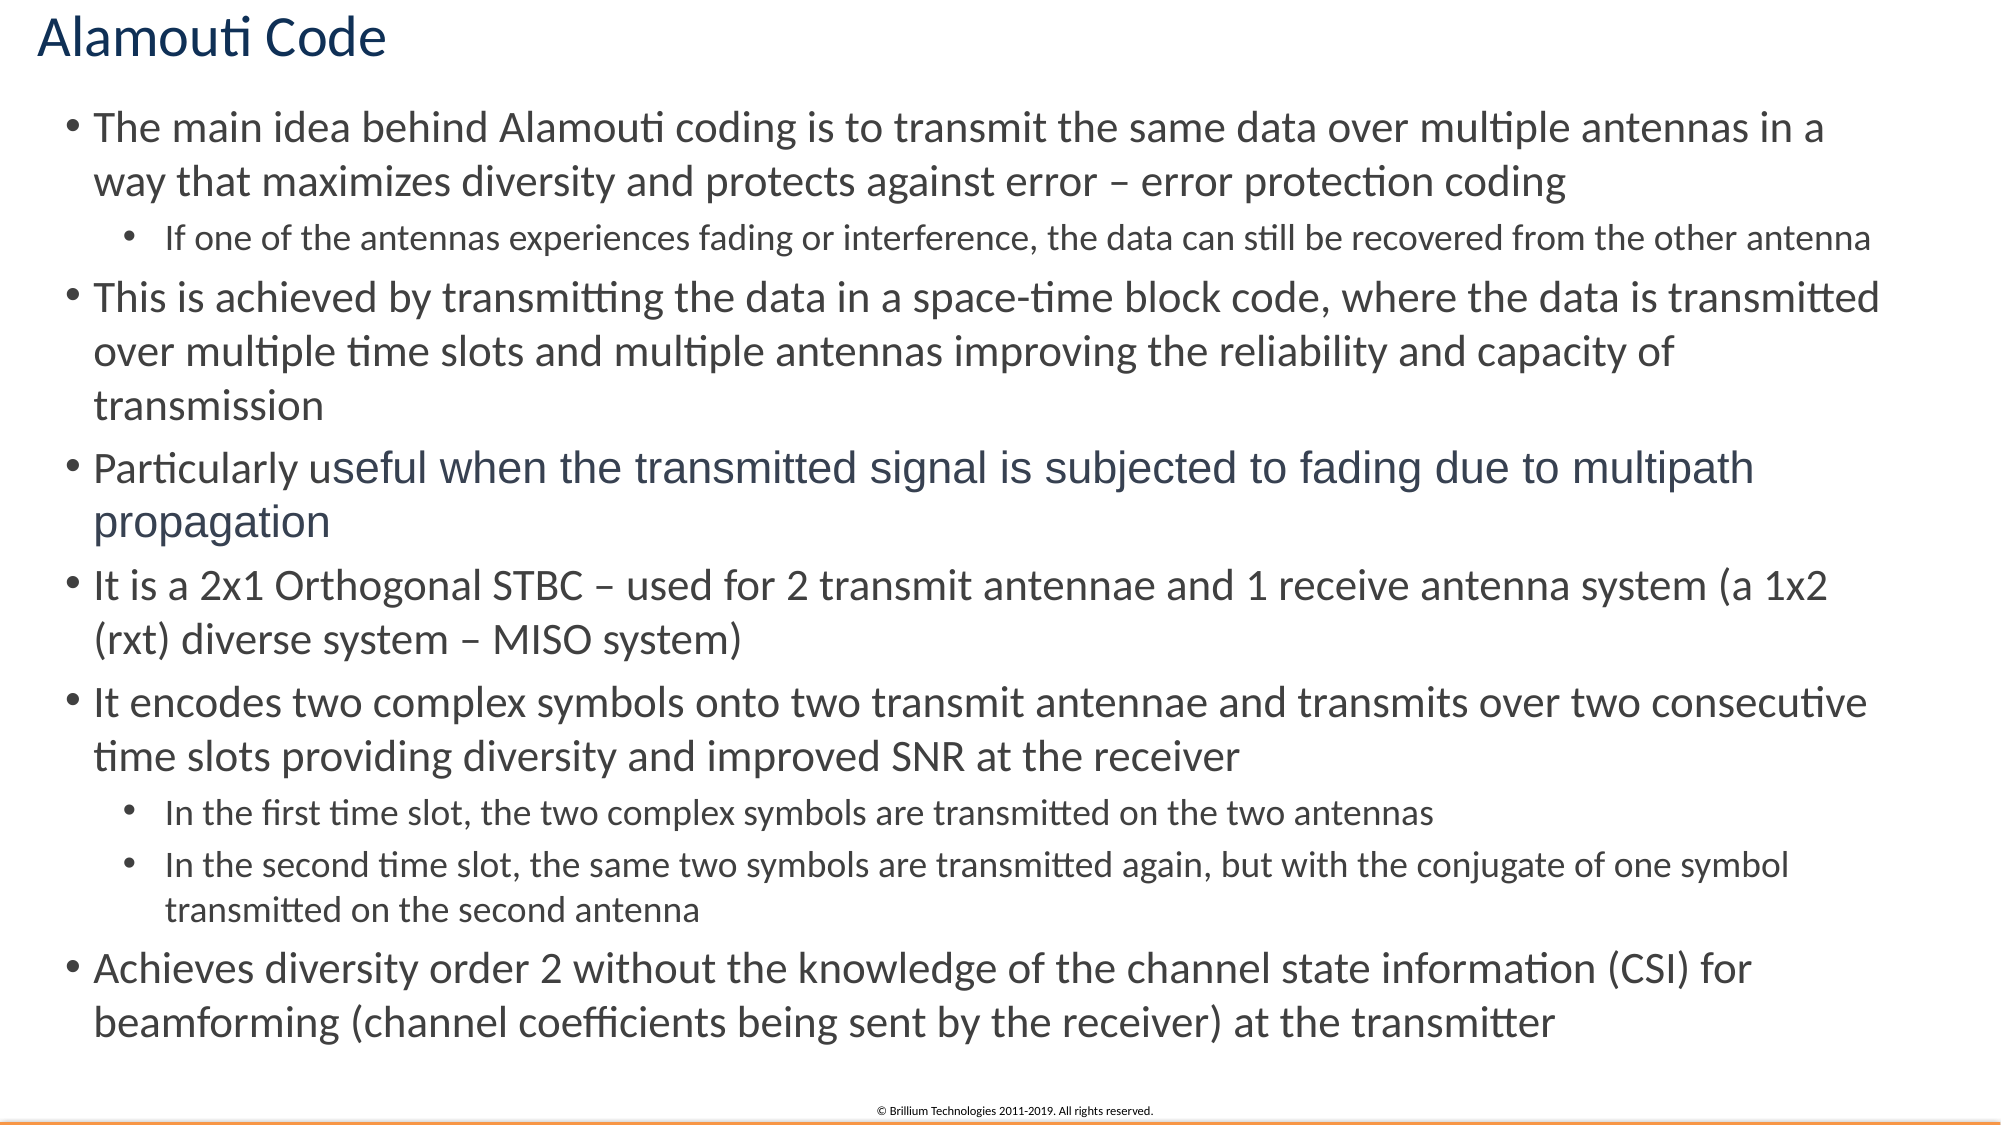

# Alamouti Code
The main idea behind Alamouti coding is to transmit the same data over multiple antennas in a way that maximizes diversity and protects against error – error protection coding
If one of the antennas experiences fading or interference, the data can still be recovered from the other antenna
This is achieved by transmitting the data in a space-time block code, where the data is transmitted over multiple time slots and multiple antennas improving the reliability and capacity of transmission
Particularly useful when the transmitted signal is subjected to fading due to multipath propagation
It is a 2x1 Orthogonal STBC – used for 2 transmit antennae and 1 receive antenna system (a 1x2 (rxt) diverse system – MISO system)
It encodes two complex symbols onto two transmit antennae and transmits over two consecutive time slots providing diversity and improved SNR at the receiver
In the first time slot, the two complex symbols are transmitted on the two antennas
In the second time slot, the same two symbols are transmitted again, but with the conjugate of one symbol transmitted on the second antenna
Achieves diversity order 2 without the knowledge of the channel state information (CSI) for beamforming (channel coefficients being sent by the receiver) at the transmitter